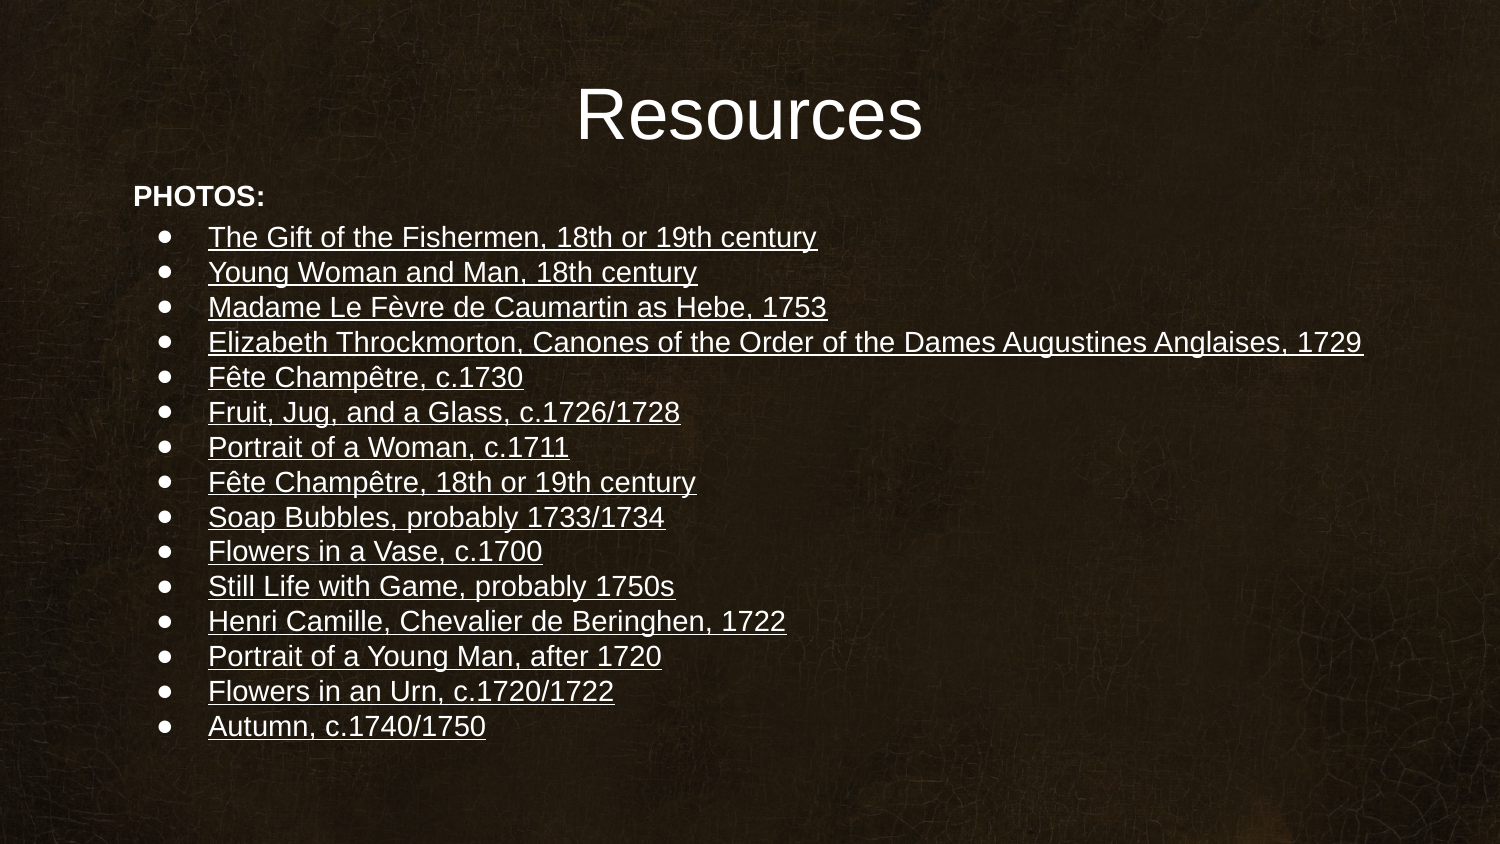

# Resources
PHOTOS:
The Gift of the Fishermen, 18th or 19th century
Young Woman and Man, 18th century
Madame Le Fèvre de Caumartin as Hebe, 1753
Elizabeth Throckmorton, Canones of the Order of the Dames Augustines Anglaises, 1729
Fête Champêtre, c.1730
Fruit, Jug, and a Glass, c.1726/1728
Portrait of a Woman, c.1711
Fête Champêtre, 18th or 19th century
Soap Bubbles, probably 1733/1734
Flowers in a Vase, c.1700
Still Life with Game, probably 1750s
Henri Camille, Chevalier de Beringhen, 1722
Portrait of a Young Man, after 1720
Flowers in an Urn, c.1720/1722
Autumn, c.1740/1750